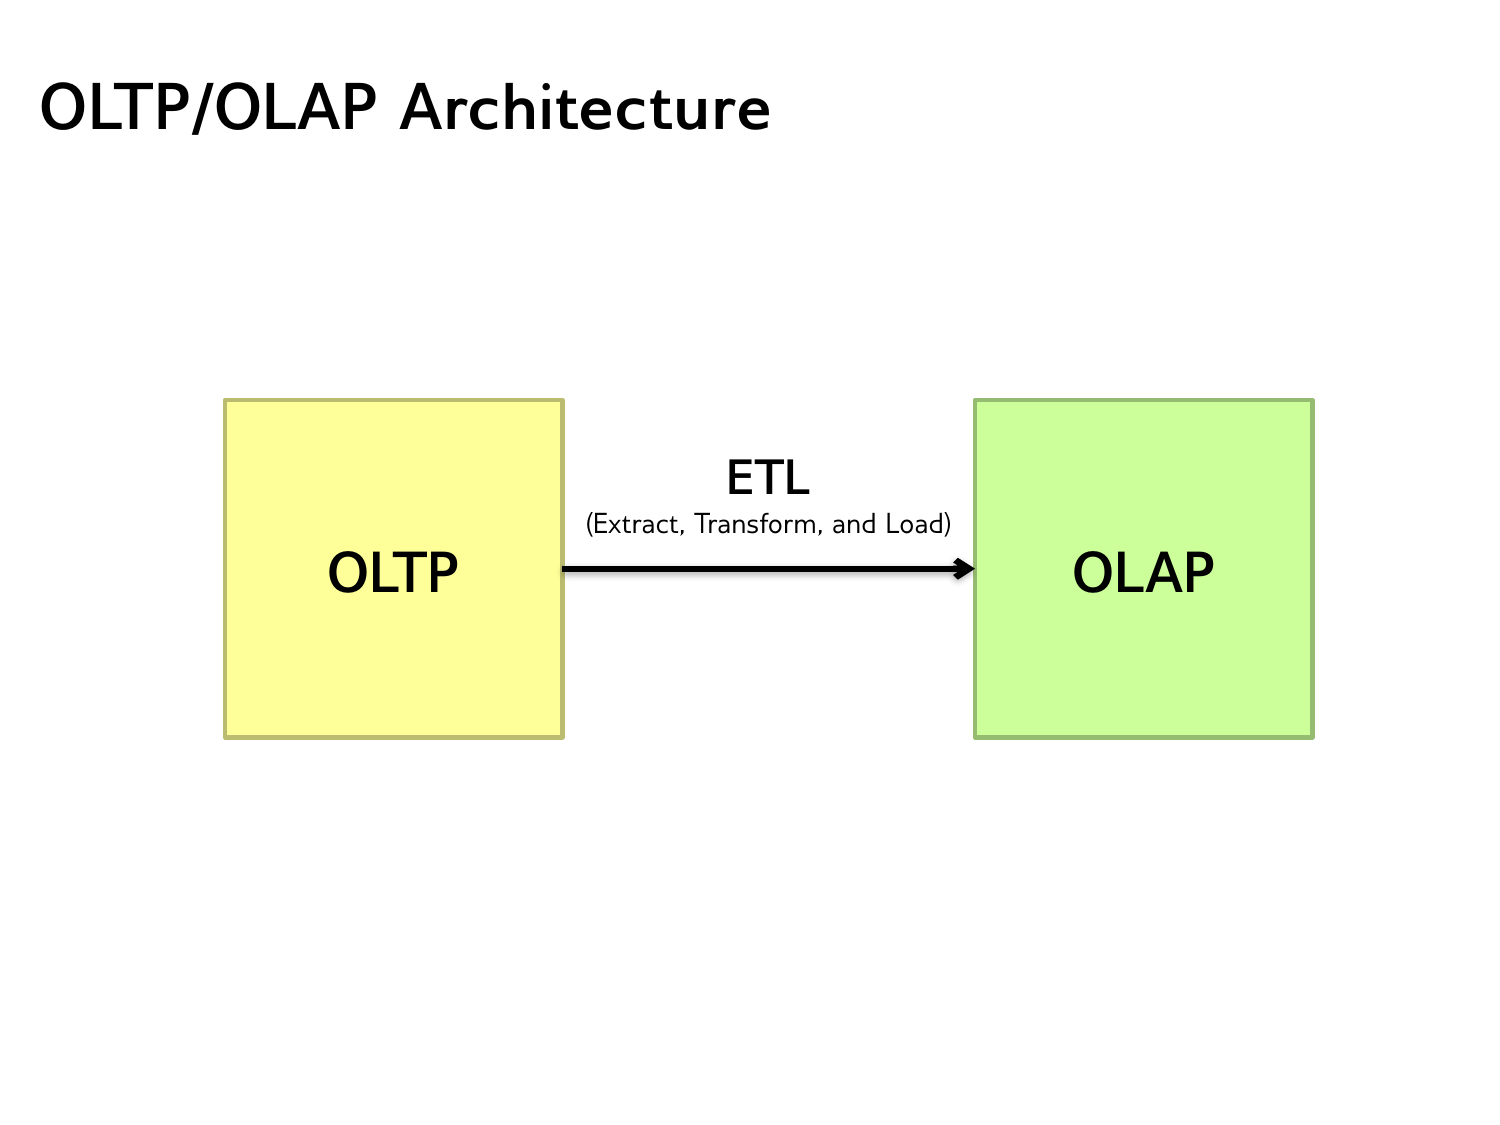

# OLTP/OLAP Architecture
OLTP
OLAP
ETL
(Extract, Transform, and Load)